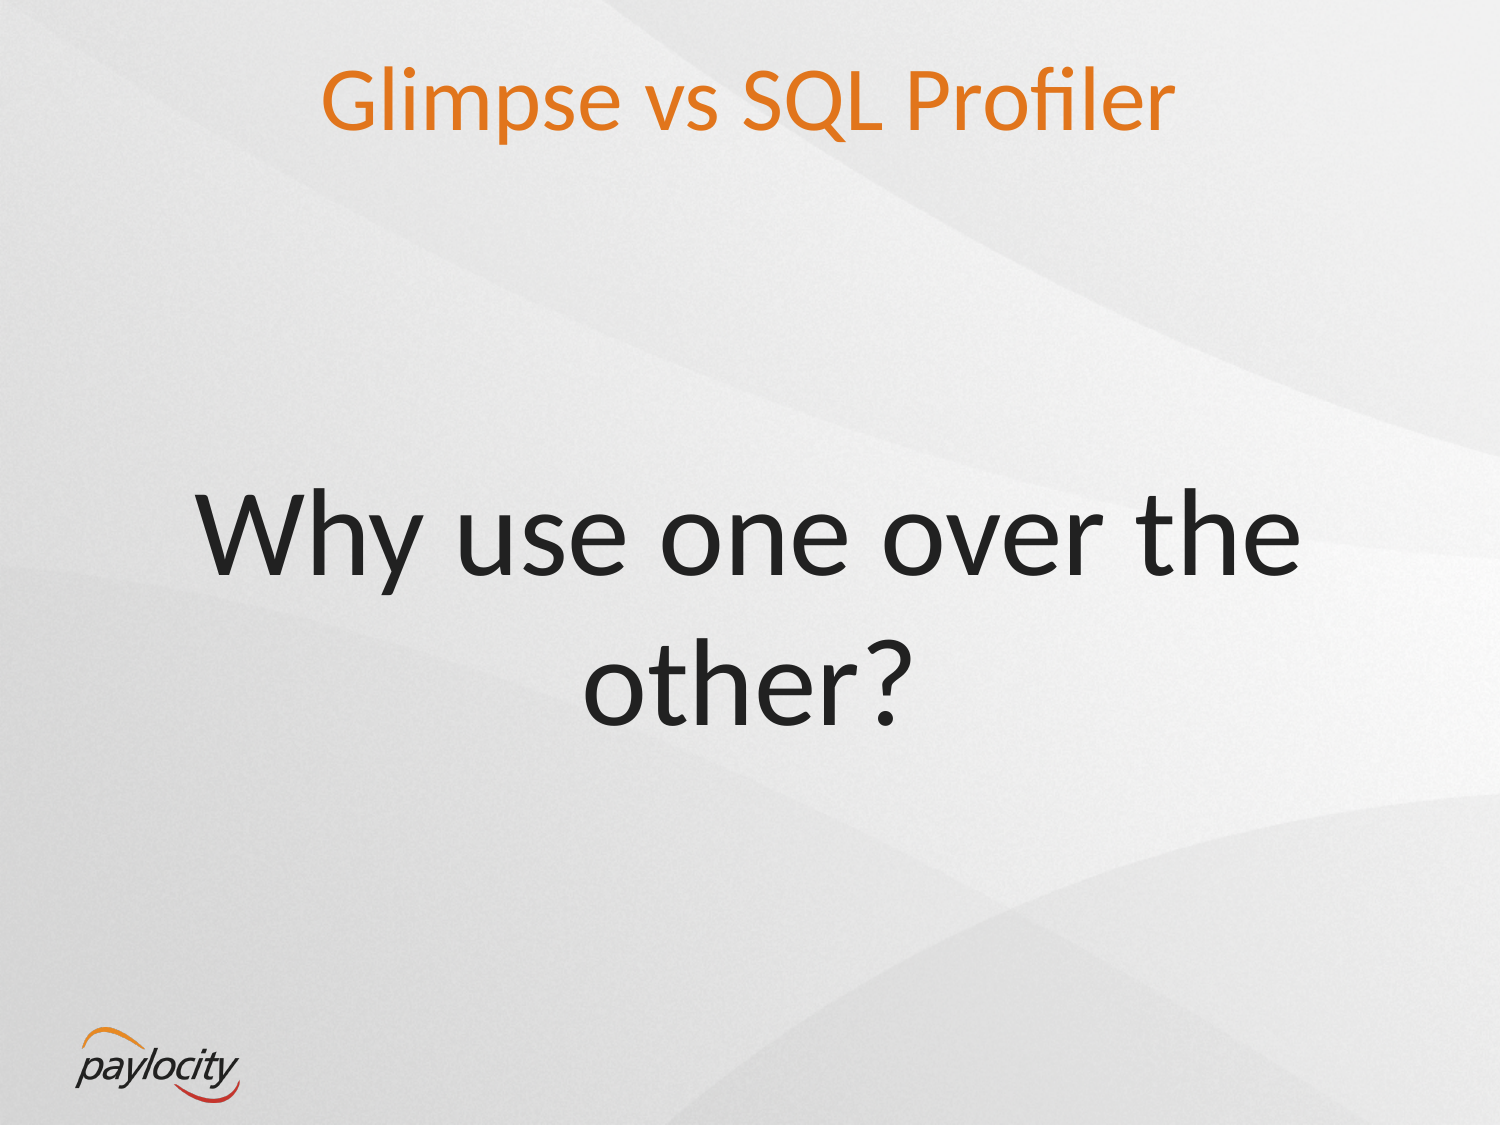

# Glimpse vs SQL Profiler
Why use one over the other?